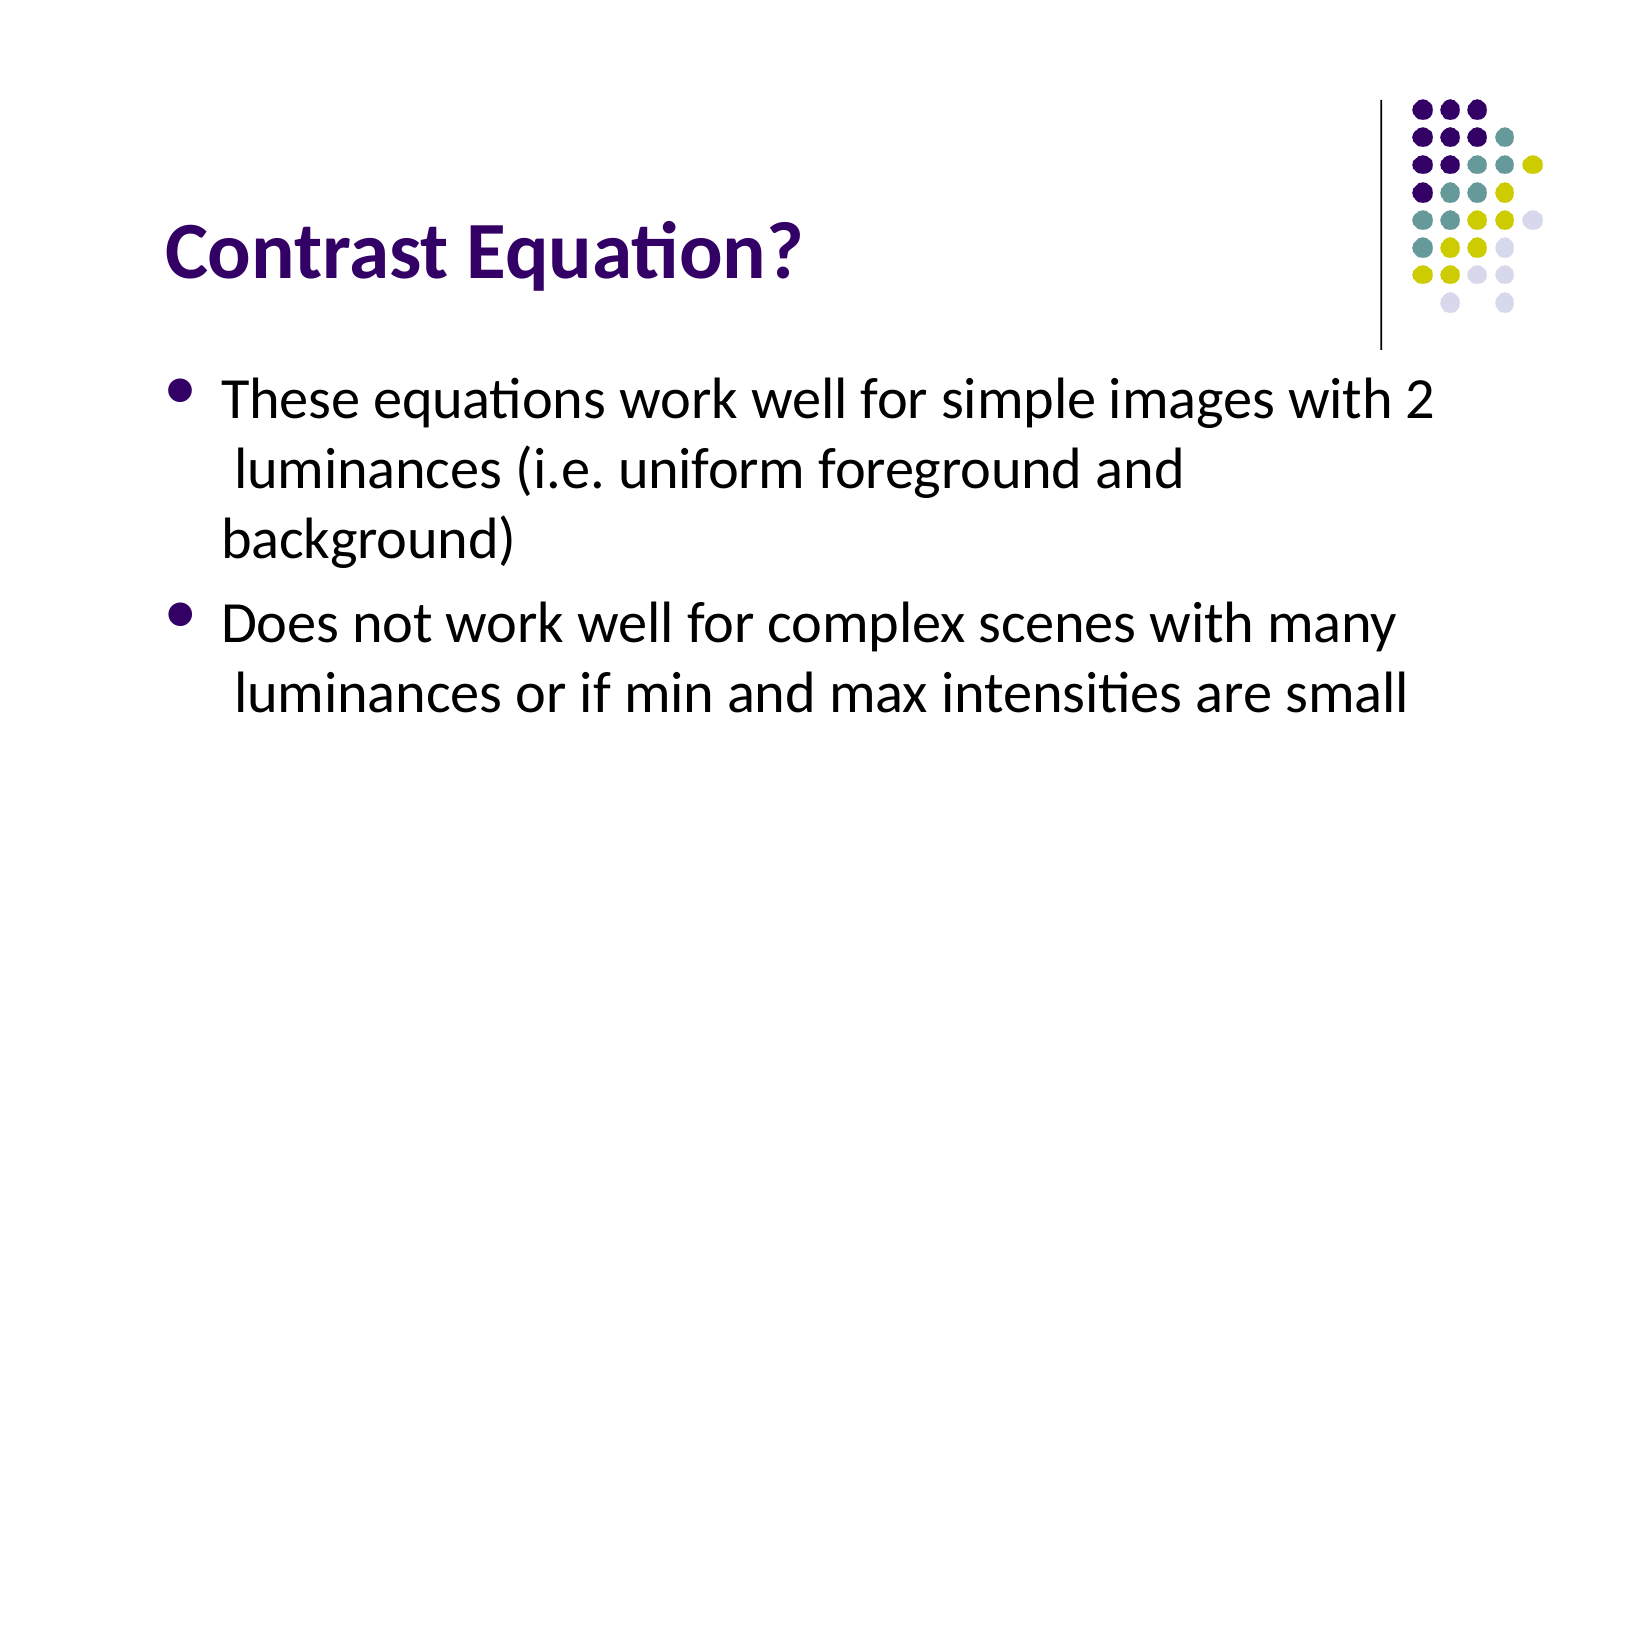

# Contrast Equation?
These equations work well for simple images with 2  luminances (i.e. uniform foreground and  background)
Does not work well for complex scenes with many  luminances or if min and max intensities are small